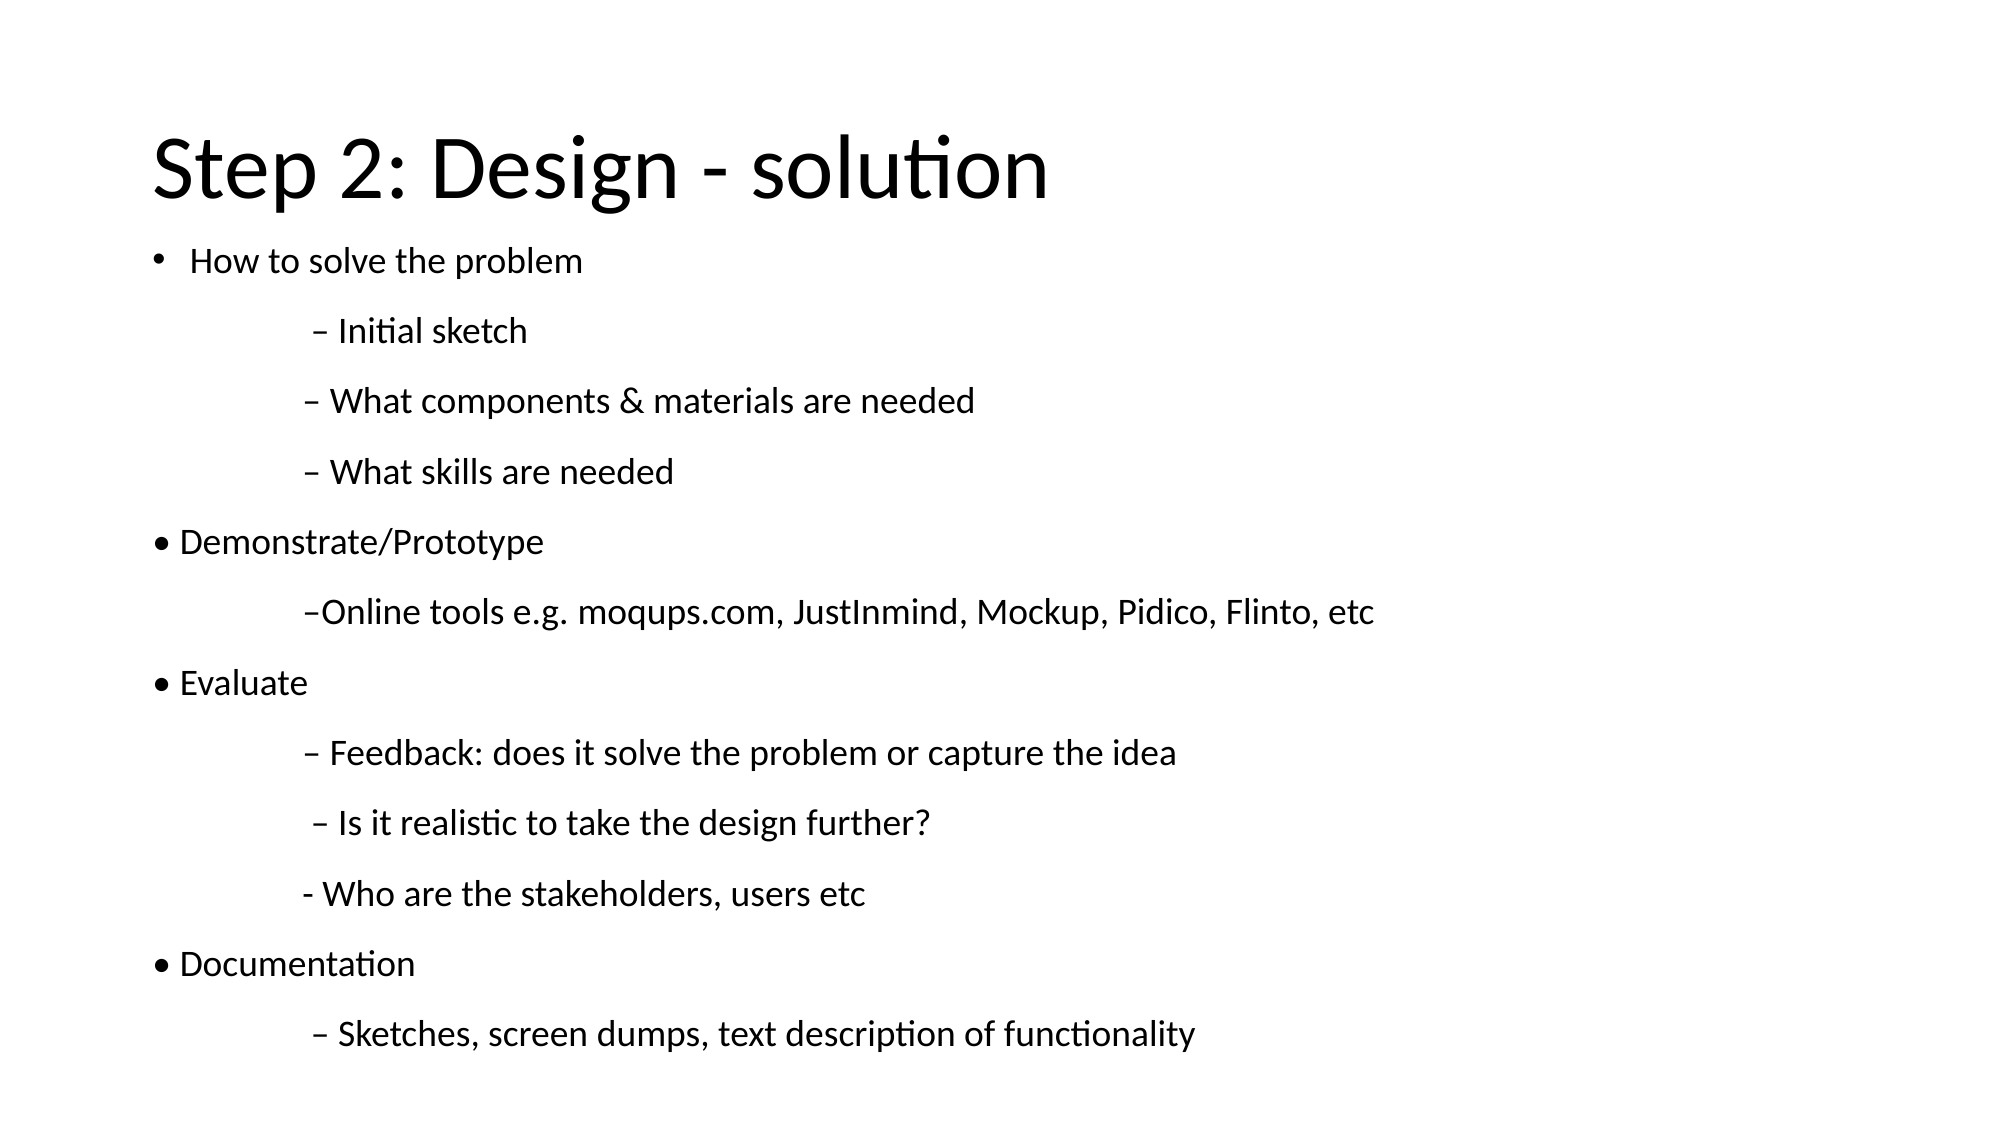

# Step 2: Design - solution
How to solve the problem
	 – Initial sketch
	– What components & materials are needed
	– What skills are needed
• Demonstrate/Prototype
	–Online tools e.g. moqups.com, JustInmind, Mockup, Pidico, Flinto, etc
• Evaluate
	– Feedback: does it solve the problem or capture the idea
	 – Is it realistic to take the design further?
	- Who are the stakeholders, users etc
• Documentation
	 – Sketches, screen dumps, text description of functionality